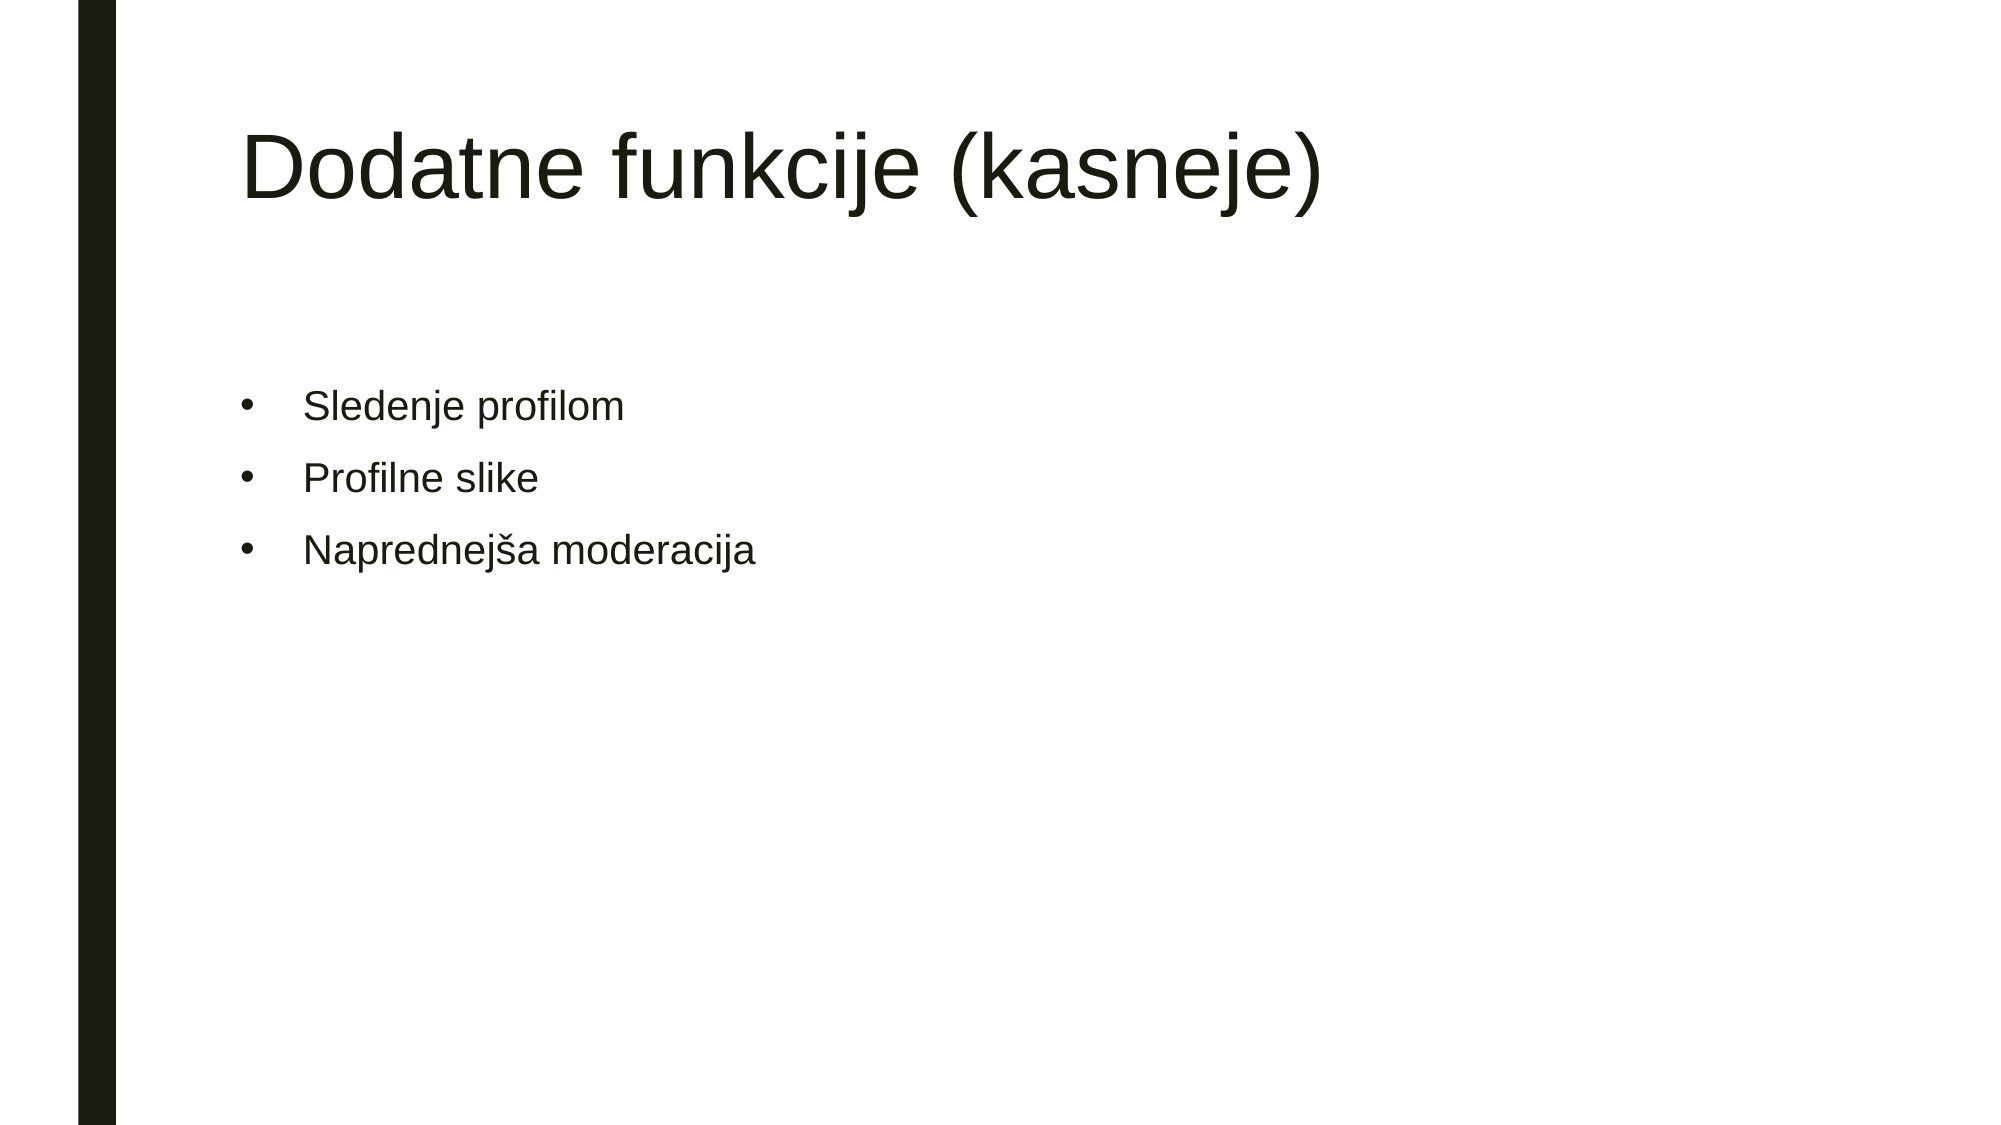

# Dodatne funkcije (kasneje)
Sledenje profilom
Profilne slike
Naprednejša moderacija